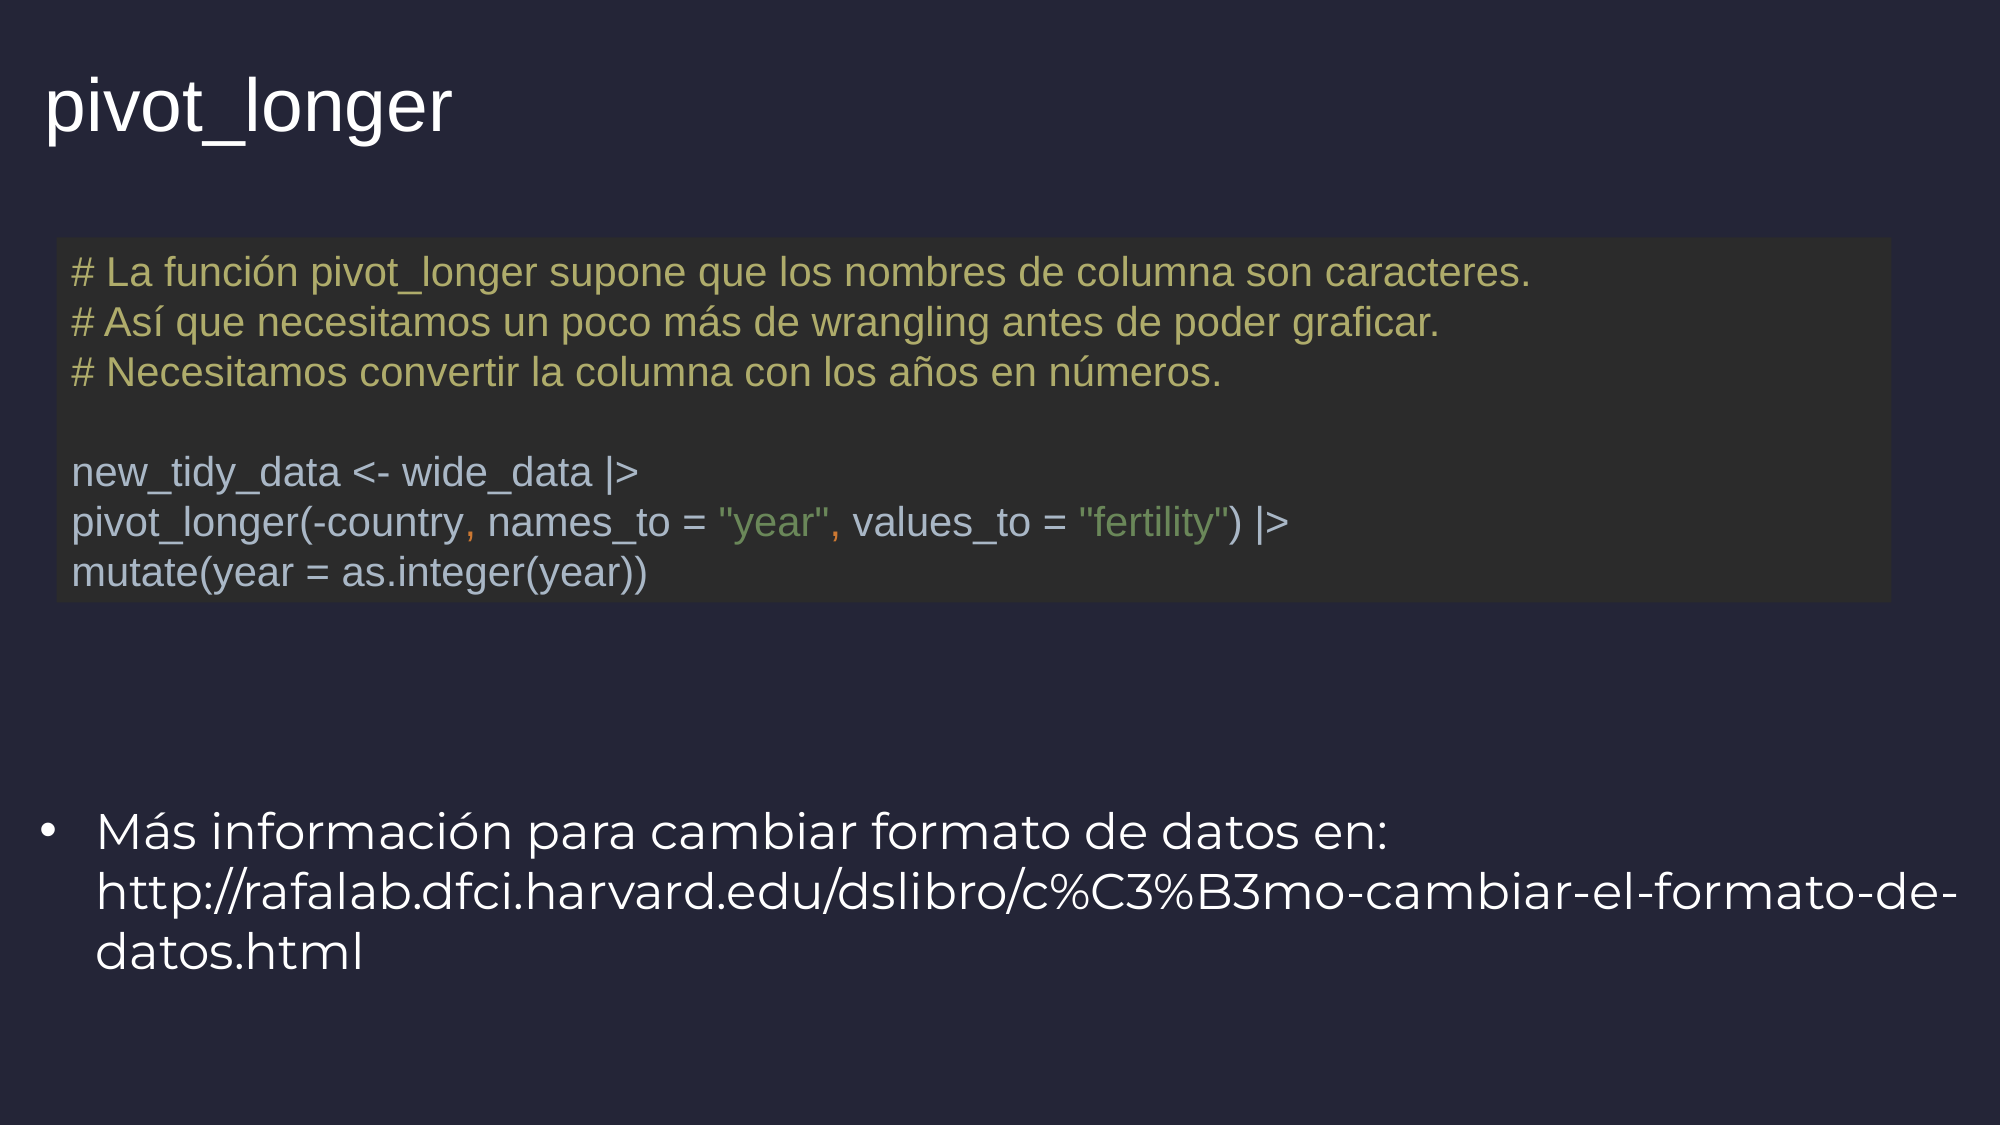

# pivot_longer
# La función pivot_longer supone que los nombres de columna son caracteres. # Así que necesitamos un poco más de wrangling antes de poder graficar. # Necesitamos convertir la columna con los años en números. new_tidy_data <- wide_data |> pivot_longer(-country, names_to = "year", values_to = "fertility") |> mutate(year = as.integer(year))
Más información para cambiar formato de datos en: http://rafalab.dfci.harvard.edu/dslibro/c%C3%B3mo-cambiar-el-formato-de-datos.html